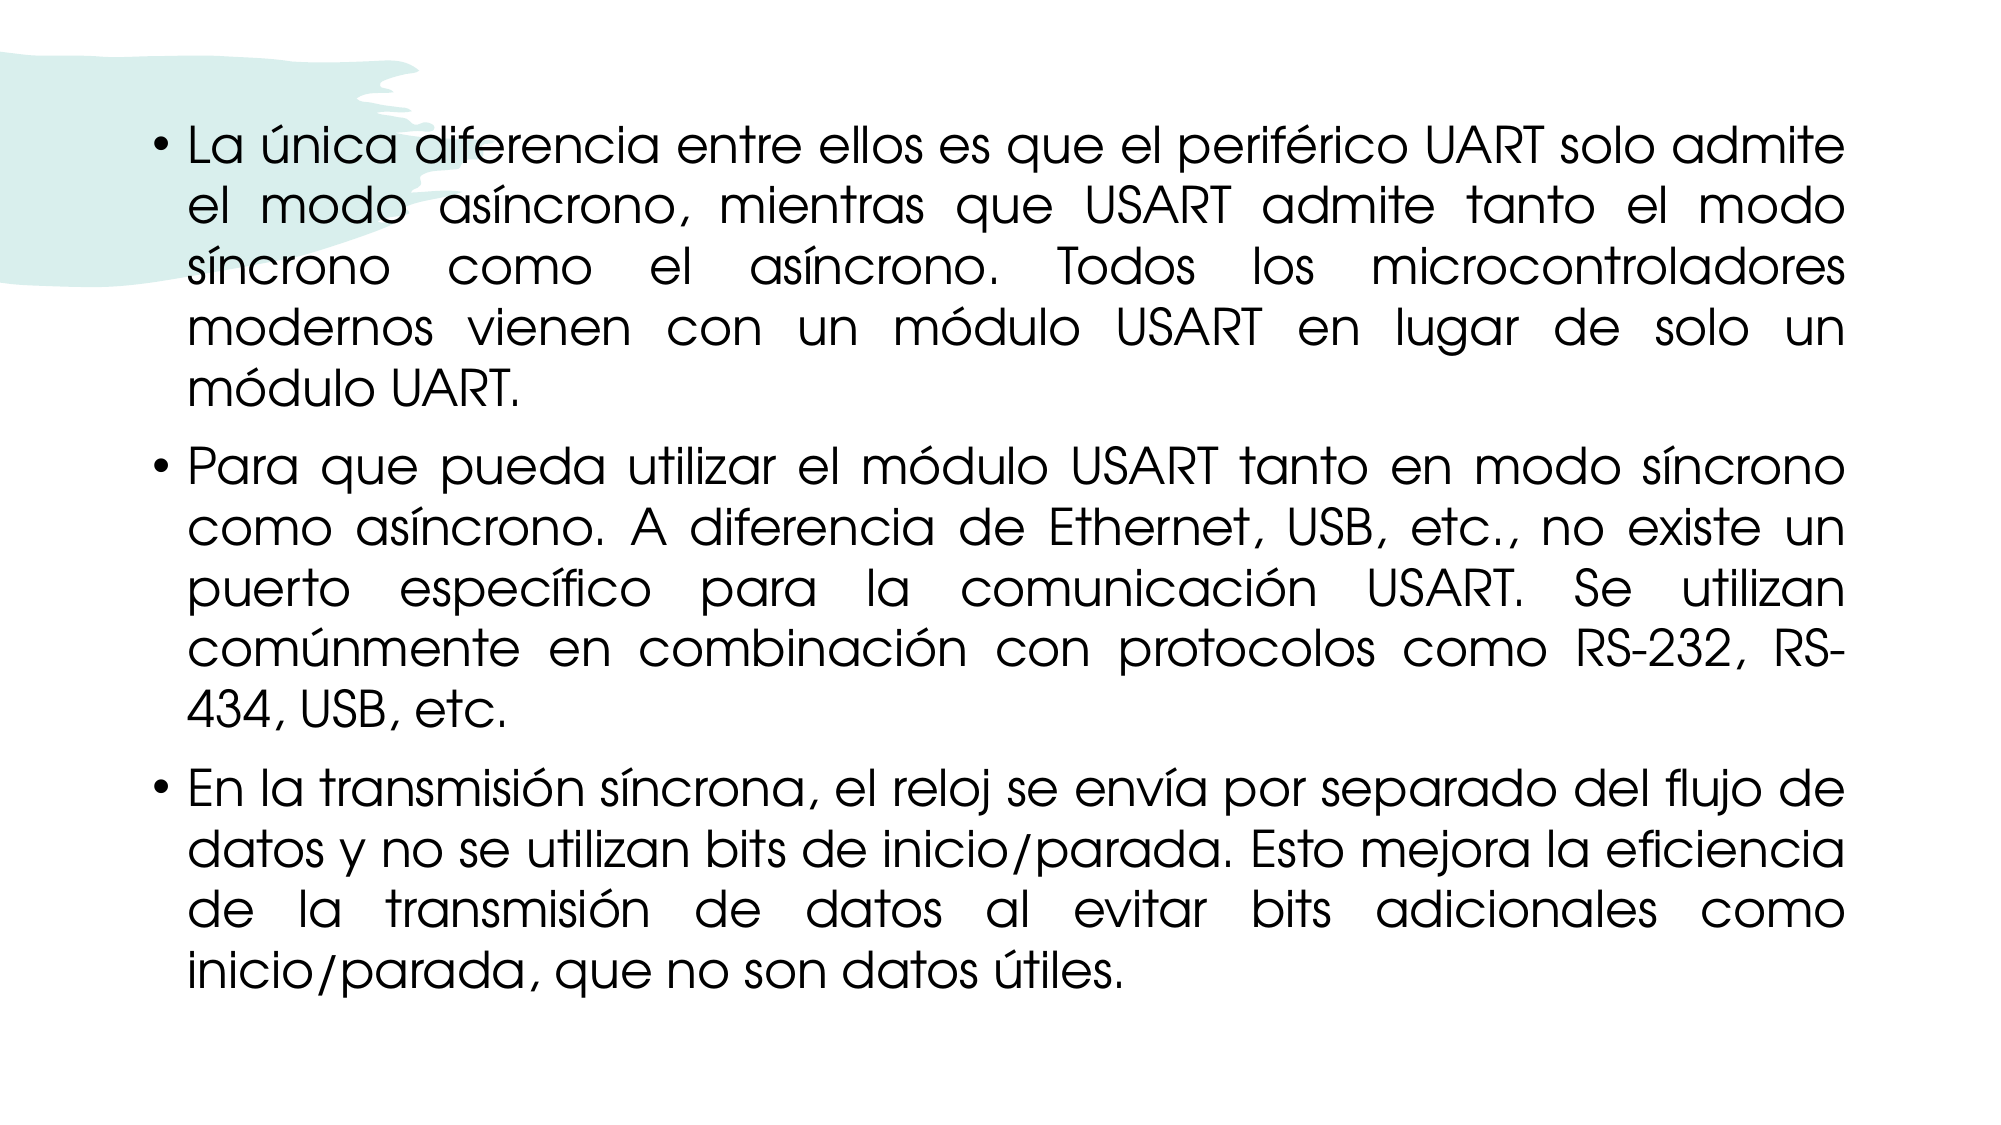

La única diferencia entre ellos es que el periférico UART solo admite el modo asíncrono, mientras que USART admite tanto el modo síncrono como el asíncrono. Todos los microcontroladores modernos vienen con un módulo USART en lugar de solo un módulo UART.
Para que pueda utilizar el módulo USART tanto en modo síncrono como asíncrono. A diferencia de Ethernet, USB, etc., no existe un puerto específico para la comunicación USART. Se utilizan comúnmente en combinación con protocolos como RS-232, RS-434, USB, etc.
En la transmisión síncrona, el reloj se envía por separado del flujo de datos y no se utilizan bits de inicio/parada. Esto mejora la eficiencia de la transmisión de datos al evitar bits adicionales como inicio/parada, que no son datos útiles.